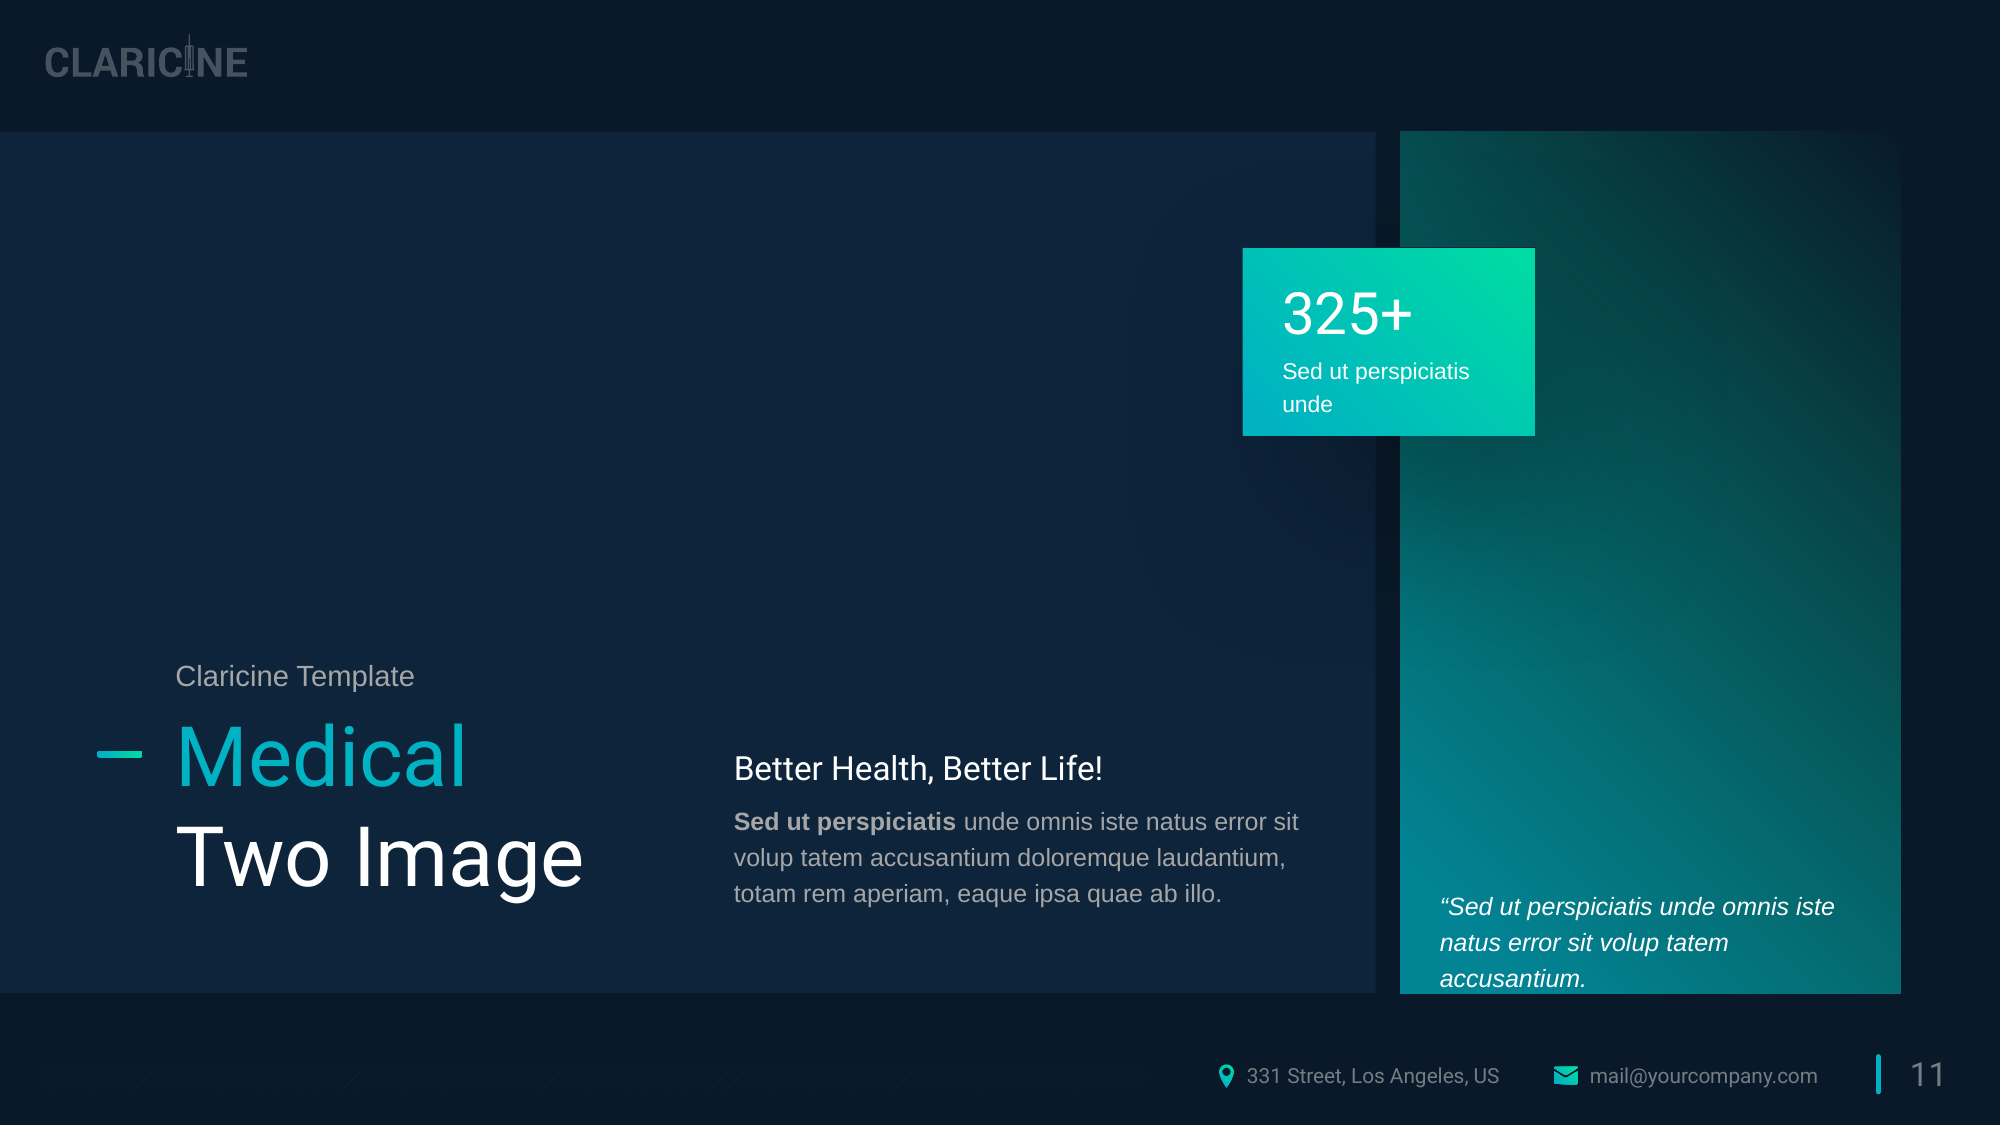

325+
Sed ut perspiciatis unde
Claricine Template
Medical
Two Image
Better Health, Better Life!
Sed ut perspiciatis unde omnis iste natus error sit volup tatem accusantium doloremque laudantium, totam rem aperiam, eaque ipsa quae ab illo.

“Sed ut perspiciatis unde omnis iste natus error sit volup tatem accusantium.